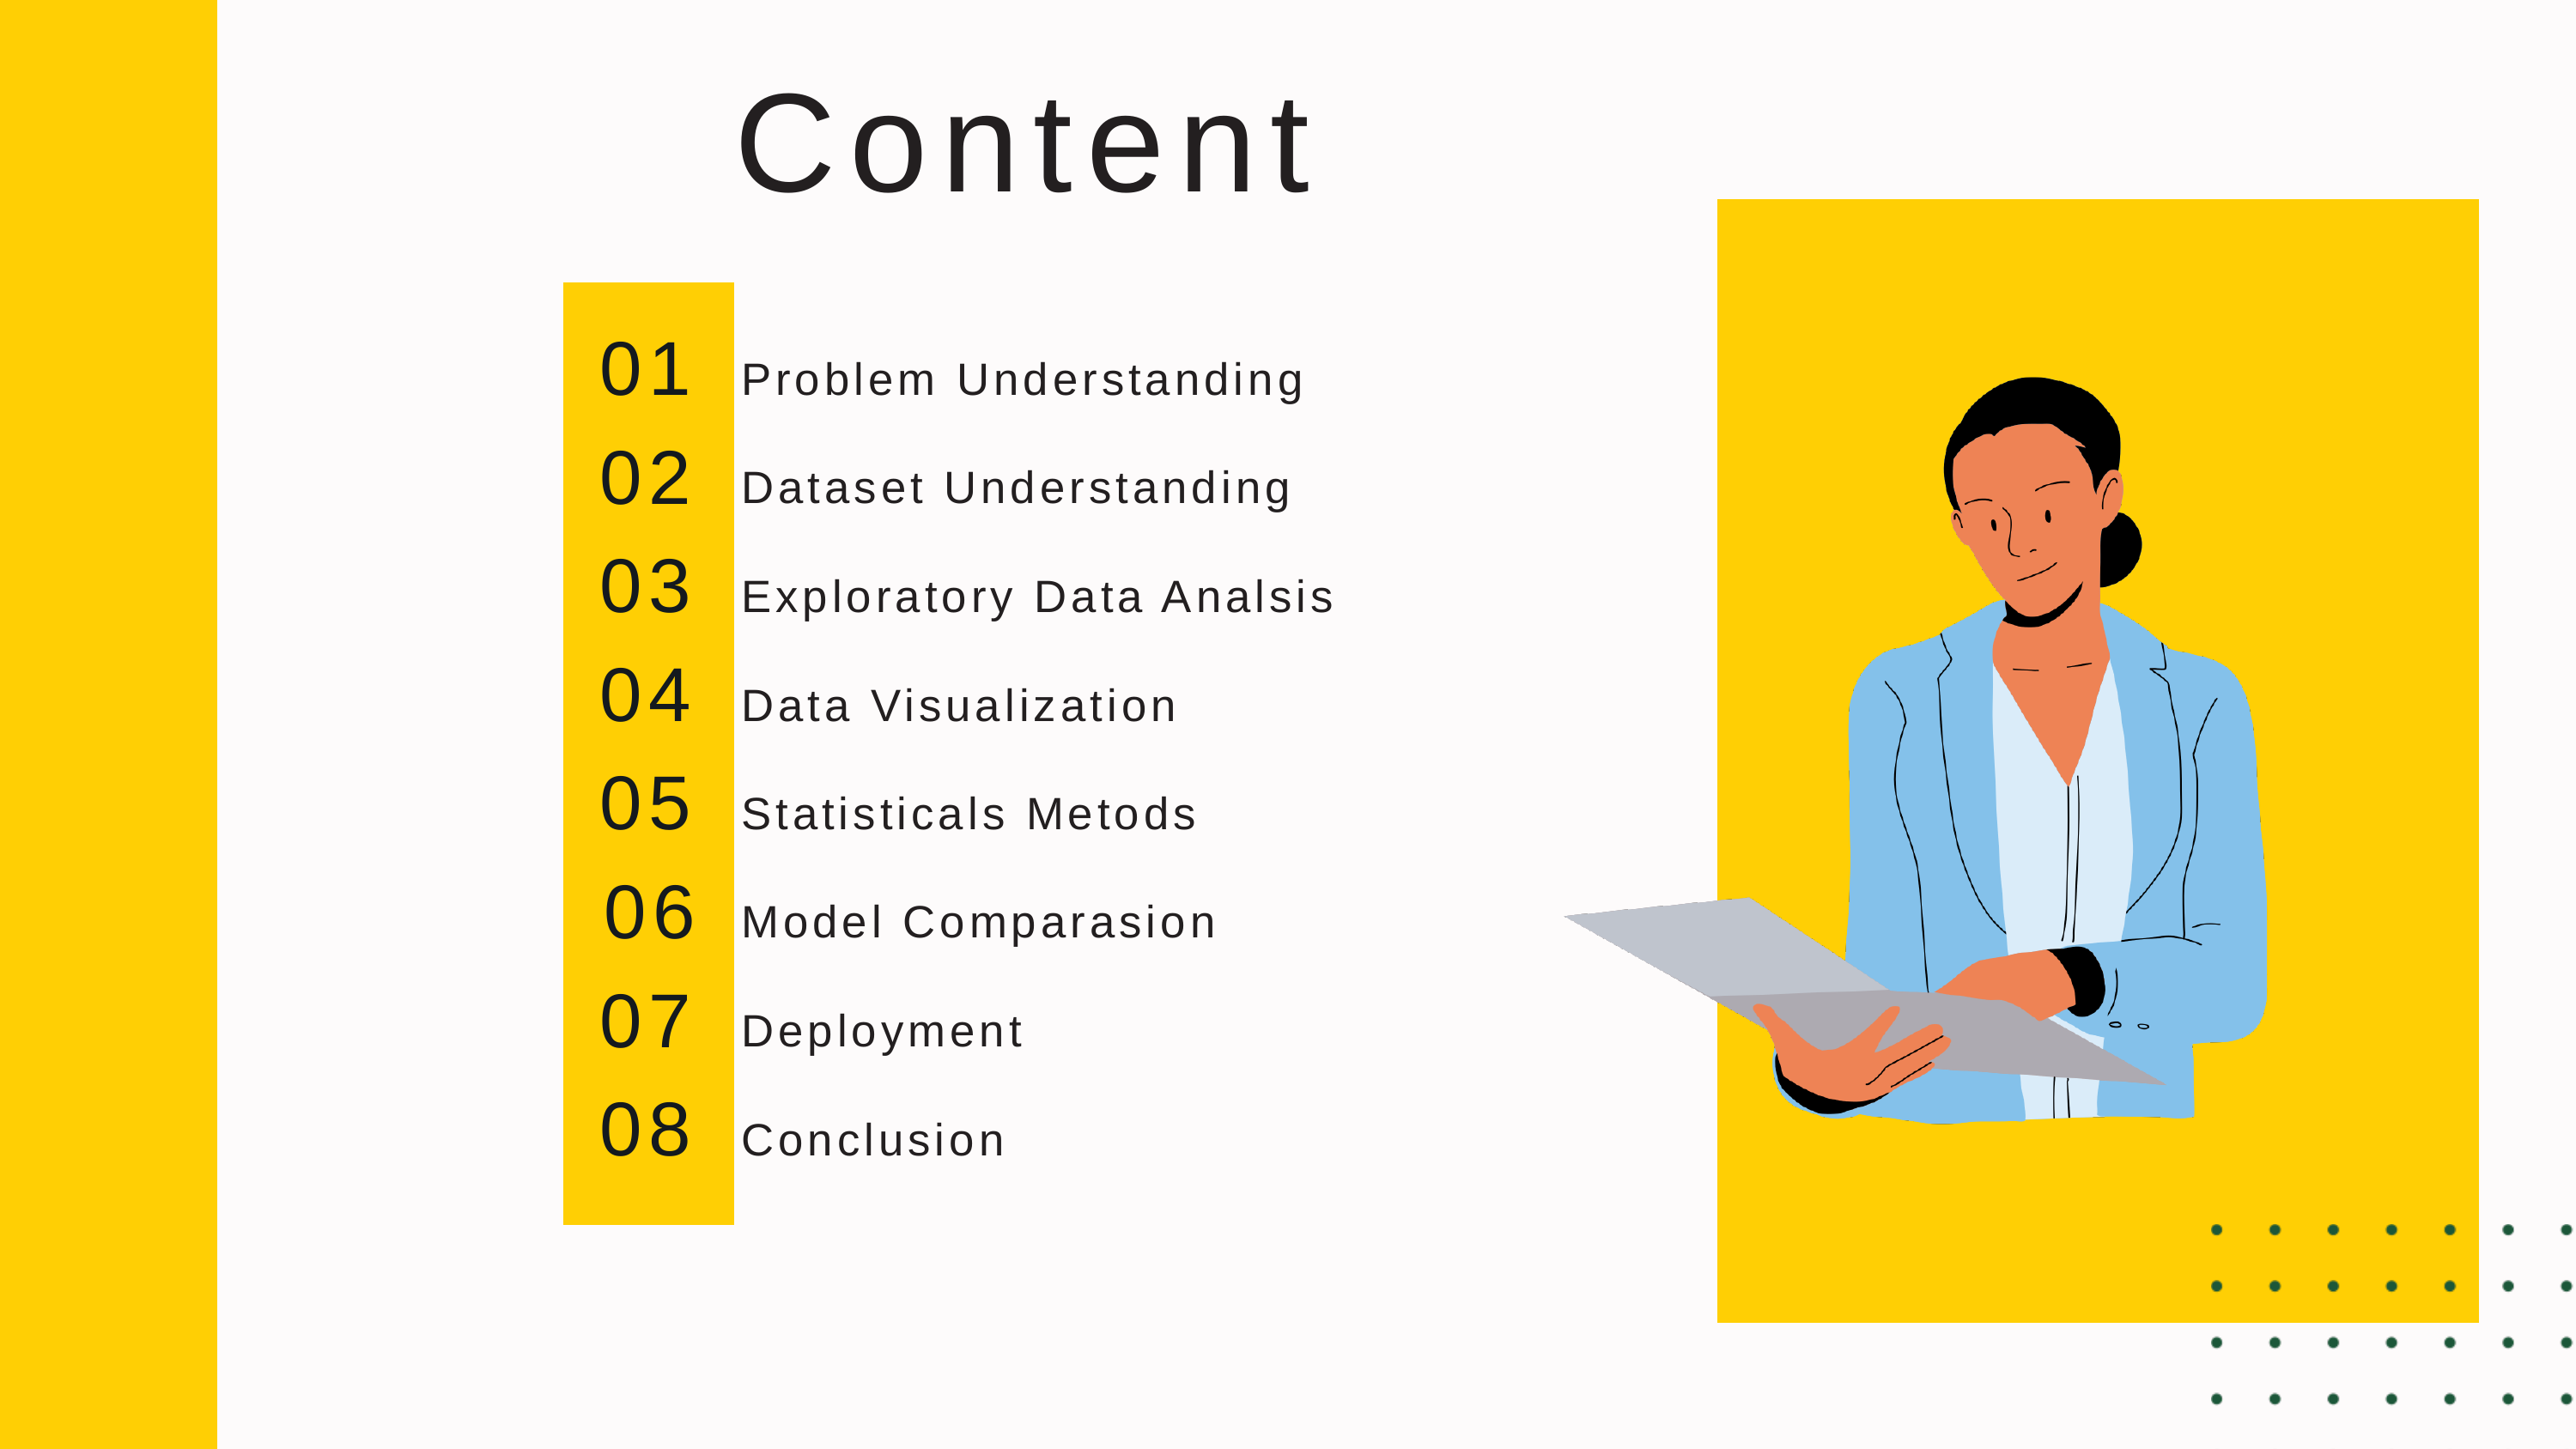

Content

01
Problem Understanding

02
Dataset Understanding
03
Exploratory Data Analsis
04
Data Visualization
05
Statisticals Metods
06
Model Comparasion
07
Deployment
08
Conclusion